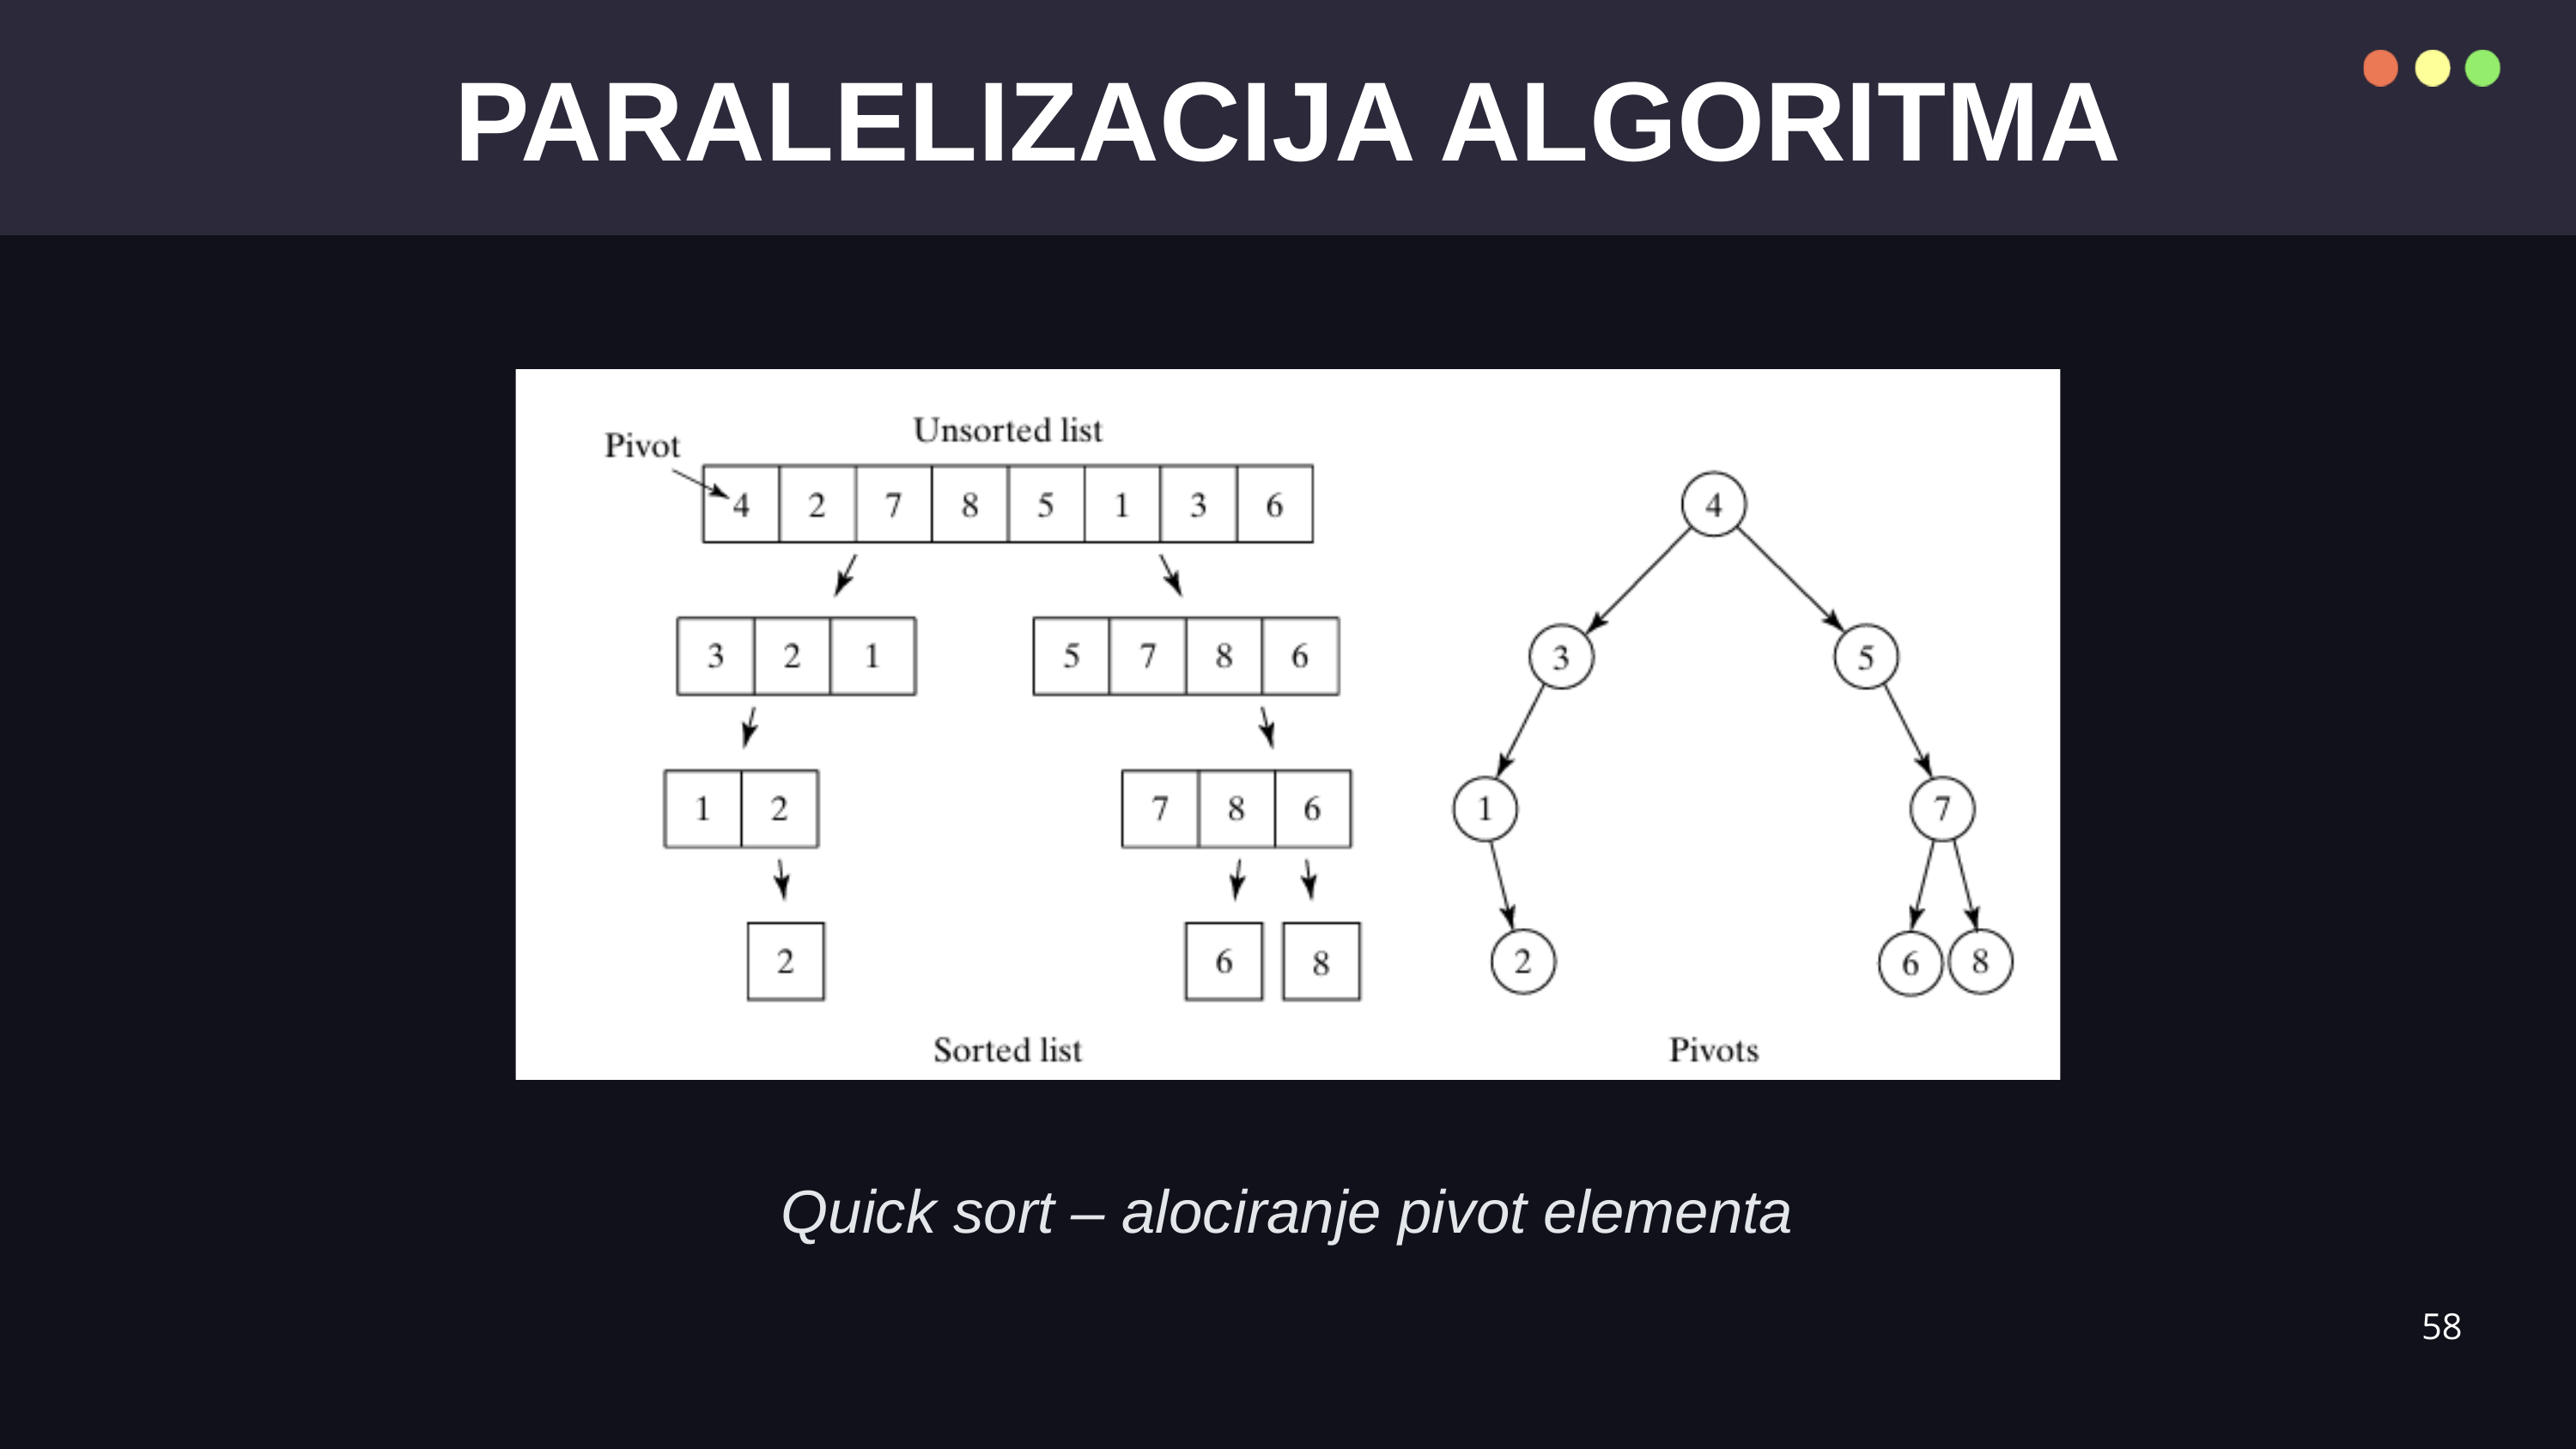

PARALELIZACIJA ALGORITMA

 Quick sort – alociranje pivot elementa
58